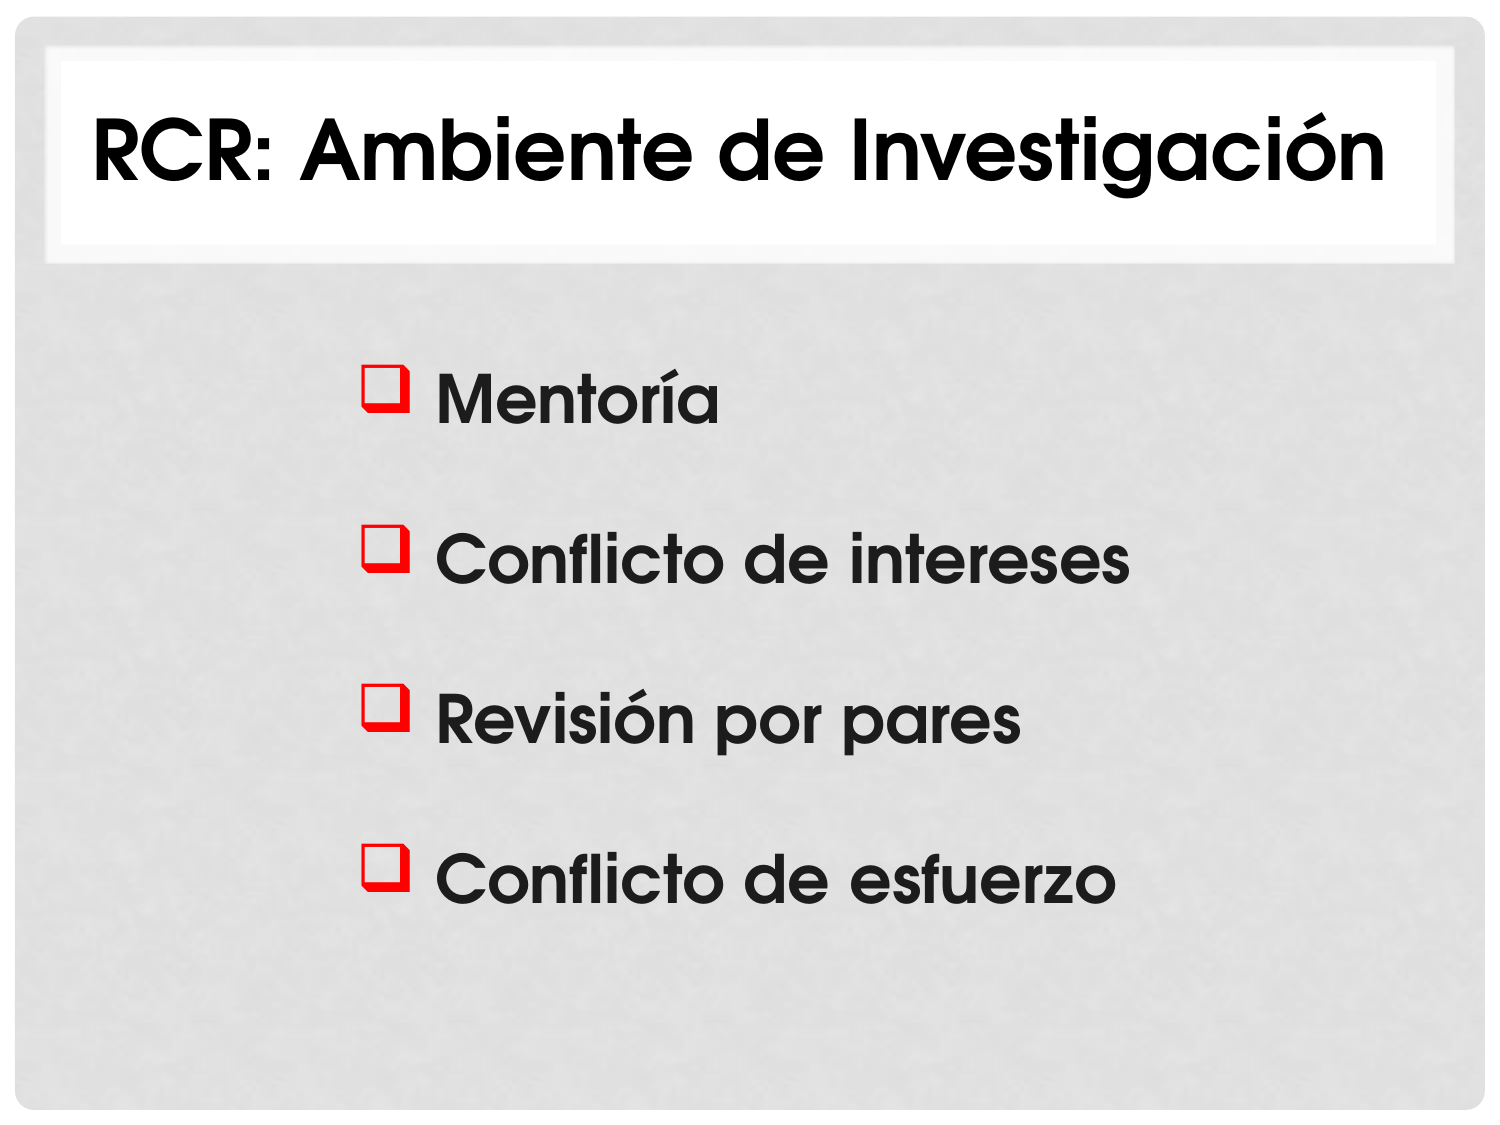

RCR: Ambiente de Investigación
 Mentoría

 Conflicto de intereses

 Revisión por pares

 Conflicto de esfuerzo